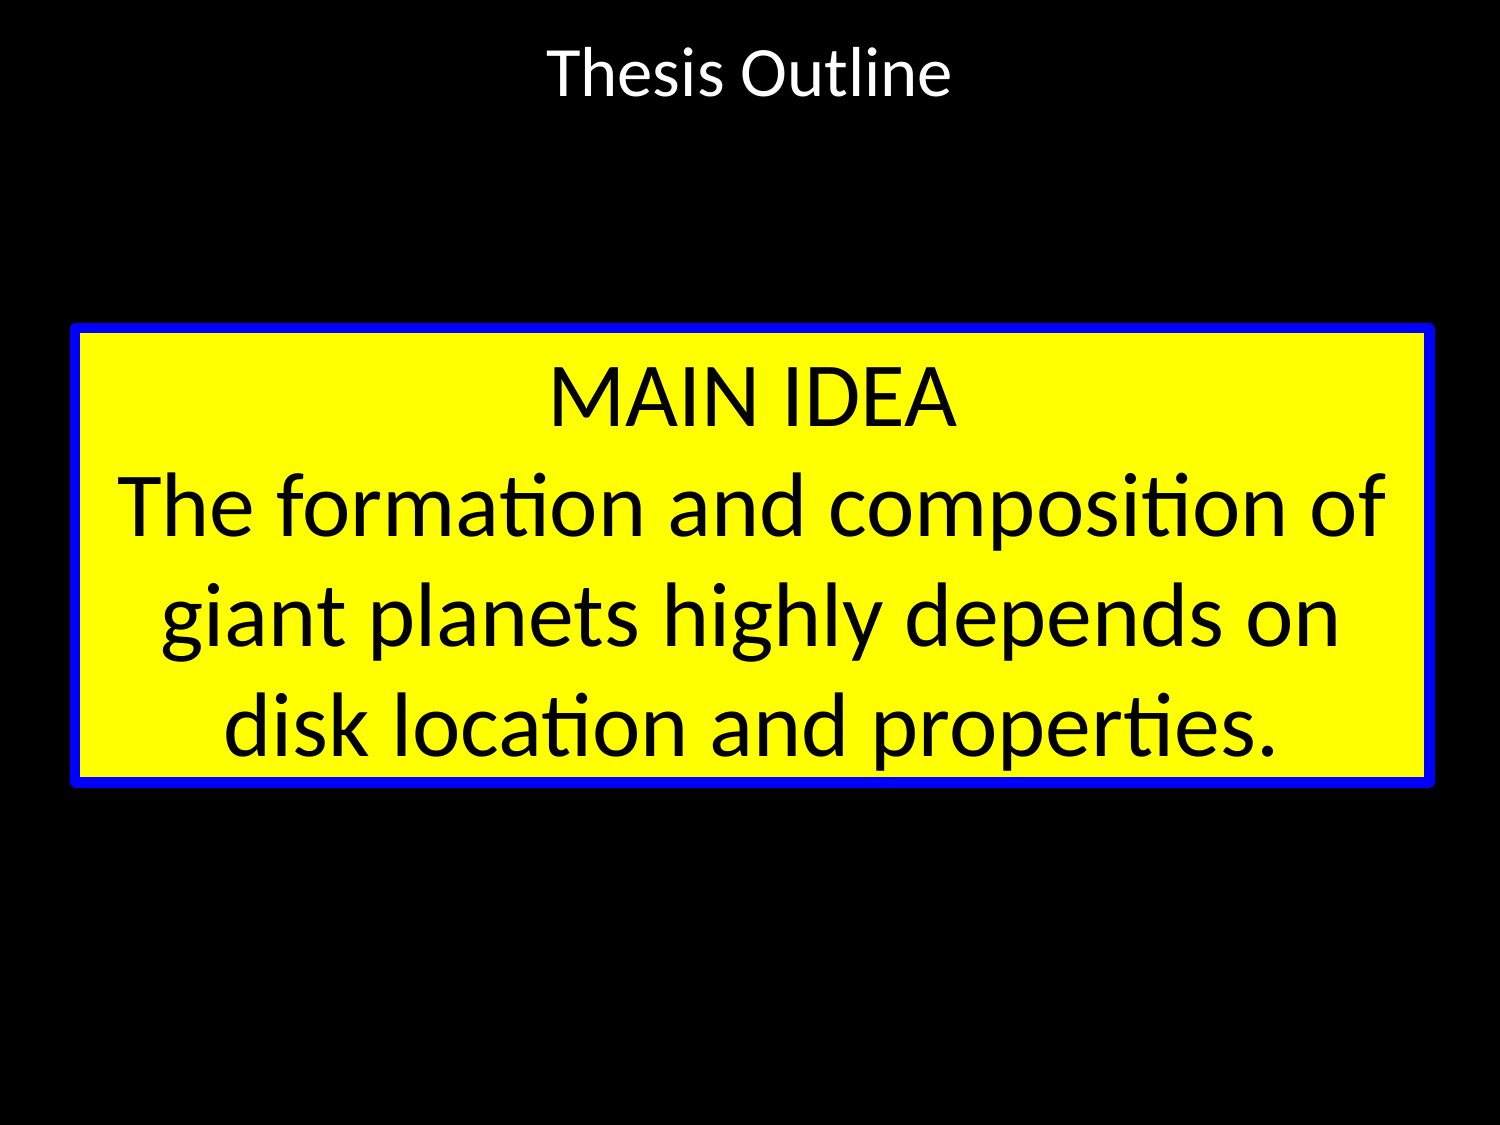

# Thesis Outline
MAIN IDEA
The formation and composition of giant planets highly depends on disk location and properties.